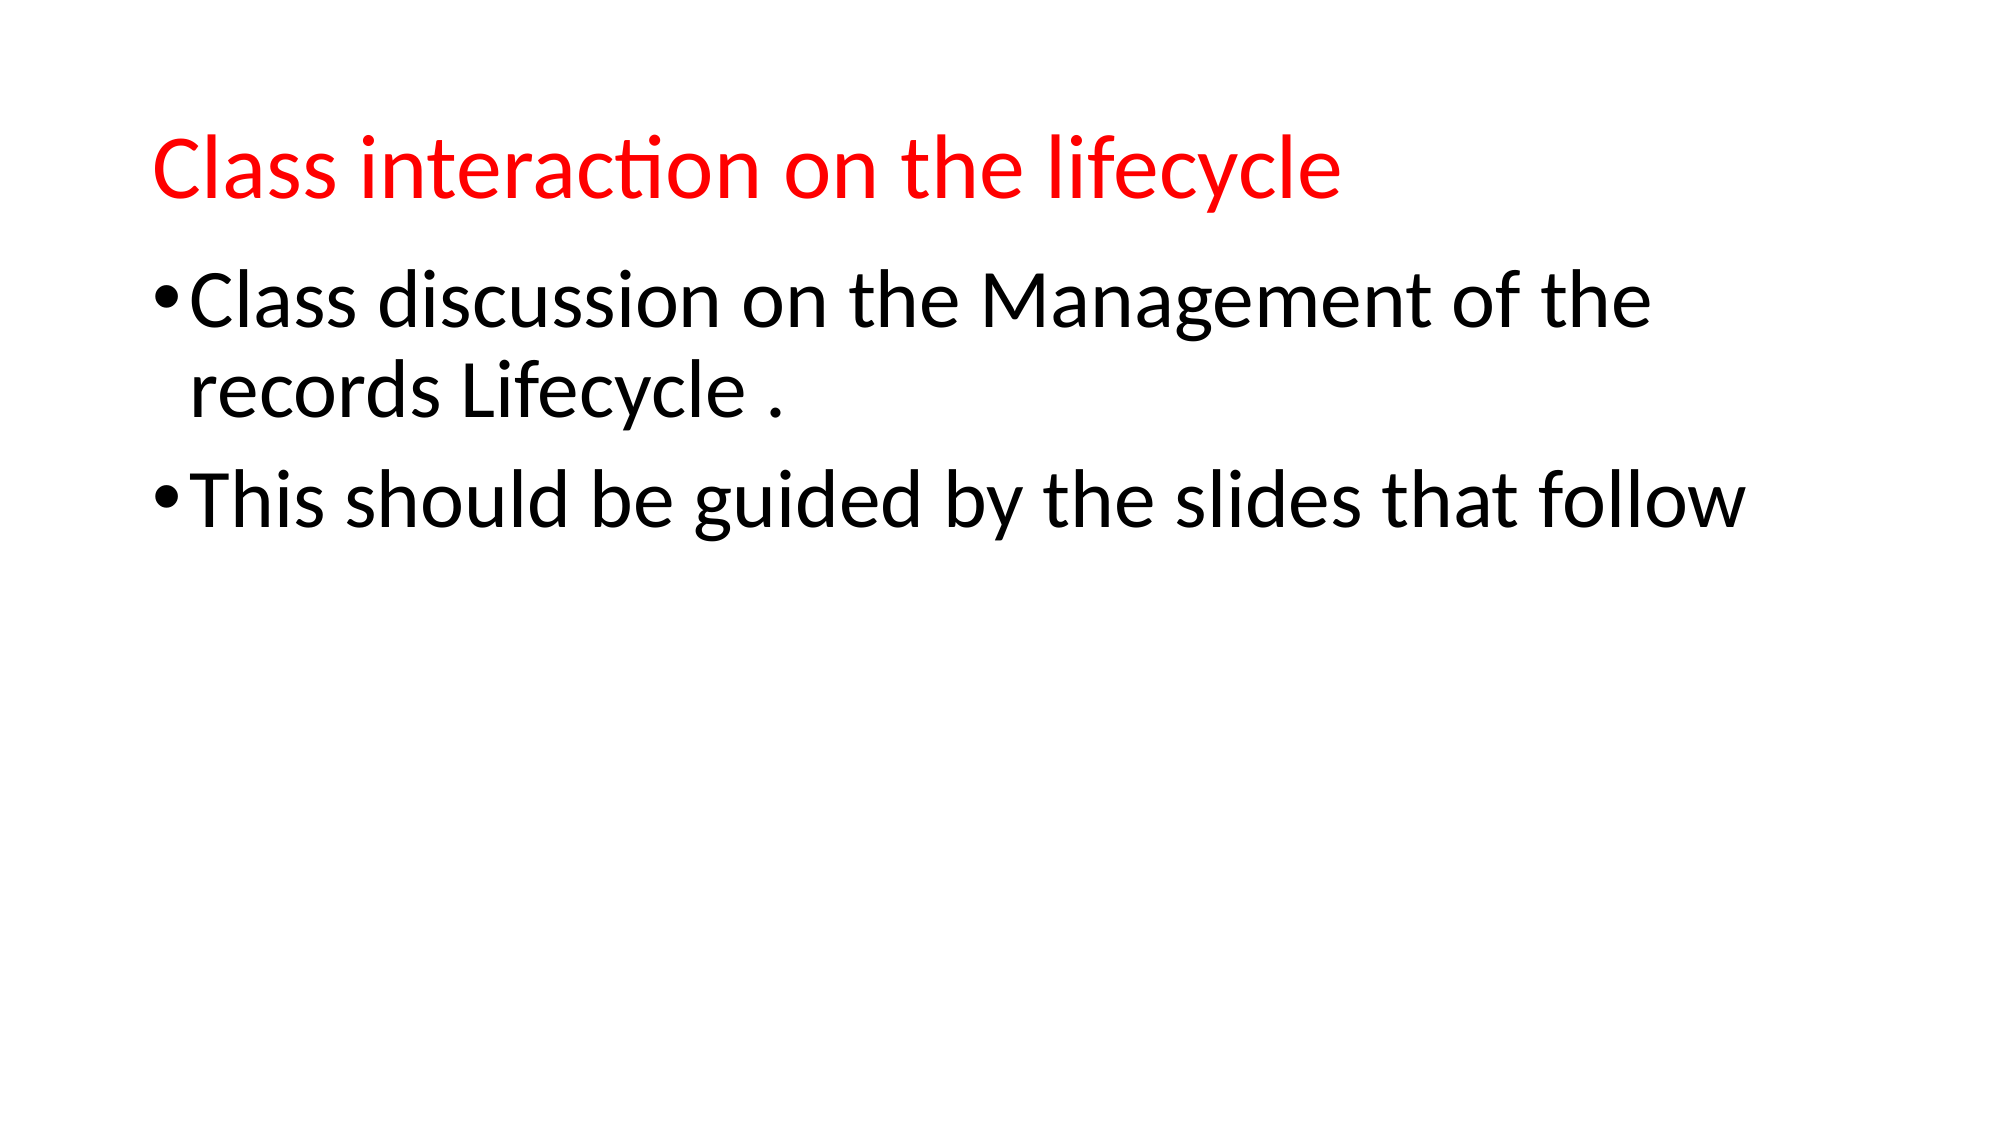

# Class interaction on the lifecycle
Class discussion on the Management of the records Lifecycle .
This should be guided by the slides that follow